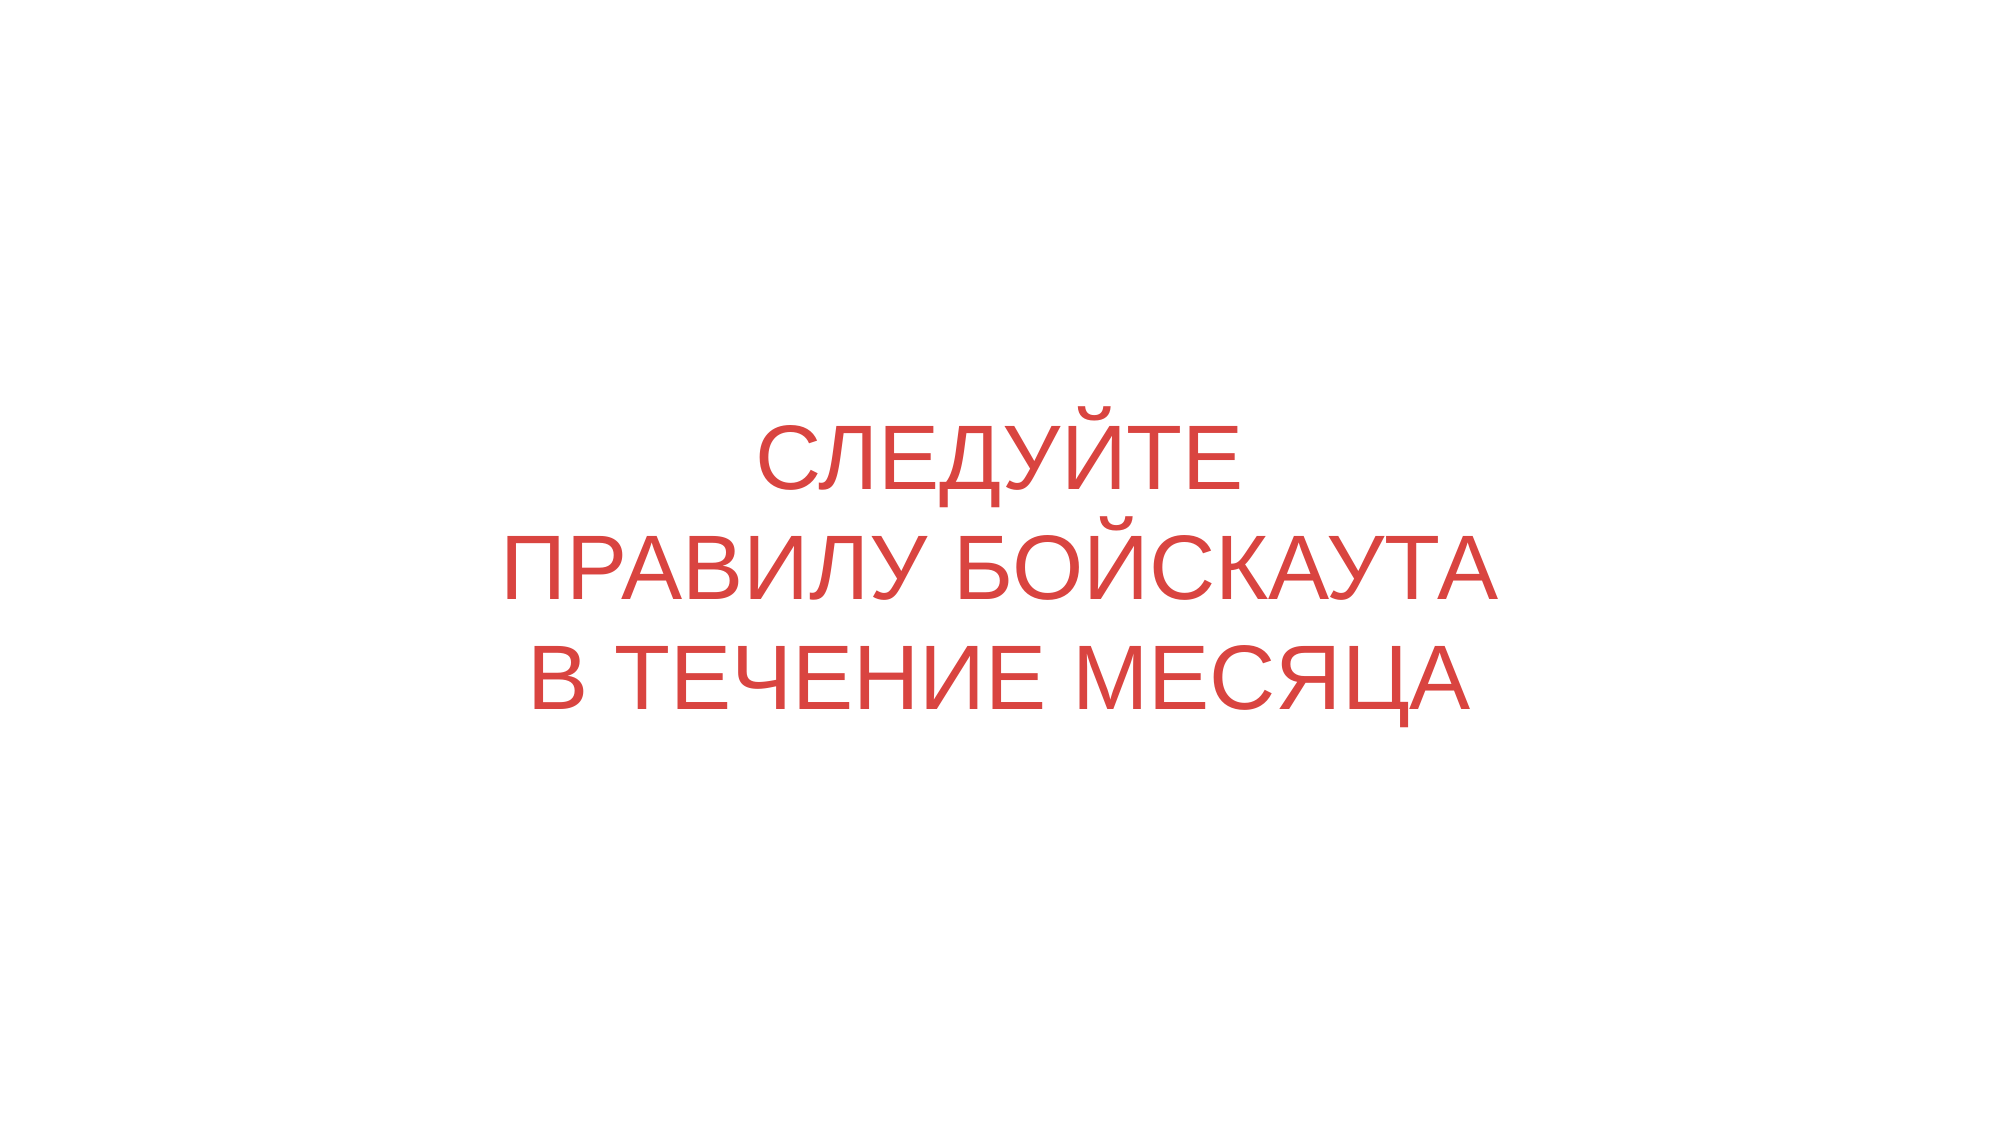

# Следуйте Правилу бойскаута в течение МЕСЯЦА